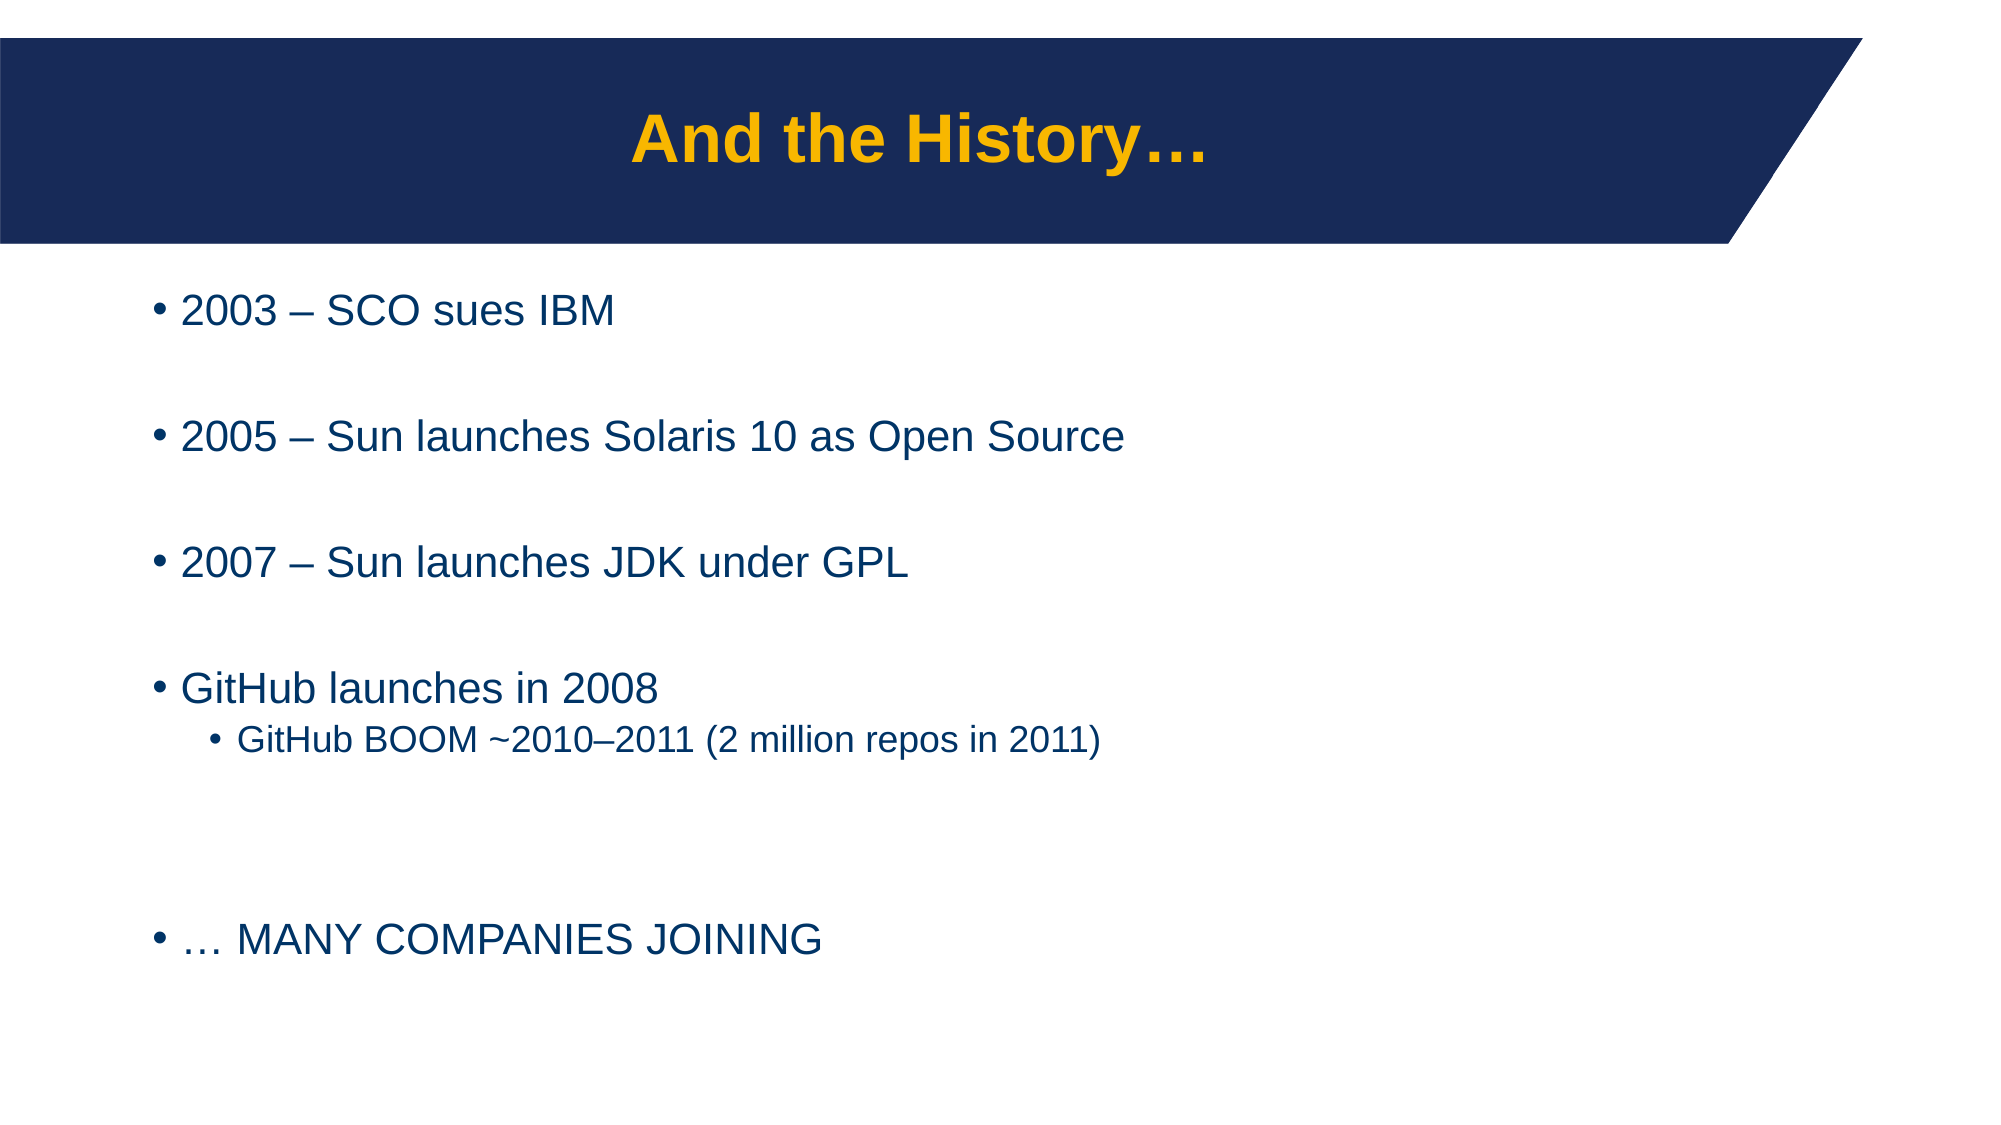

# And the History…
2003 – SCO sues IBM

2005 – Sun launches Solaris 10 as Open Source

2007 – Sun launches JDK under GPL

GitHub launches in 2008
GitHub BOOM ~2010–2011 (2 million repos in 2011)

… MANY COMPANIES JOINING